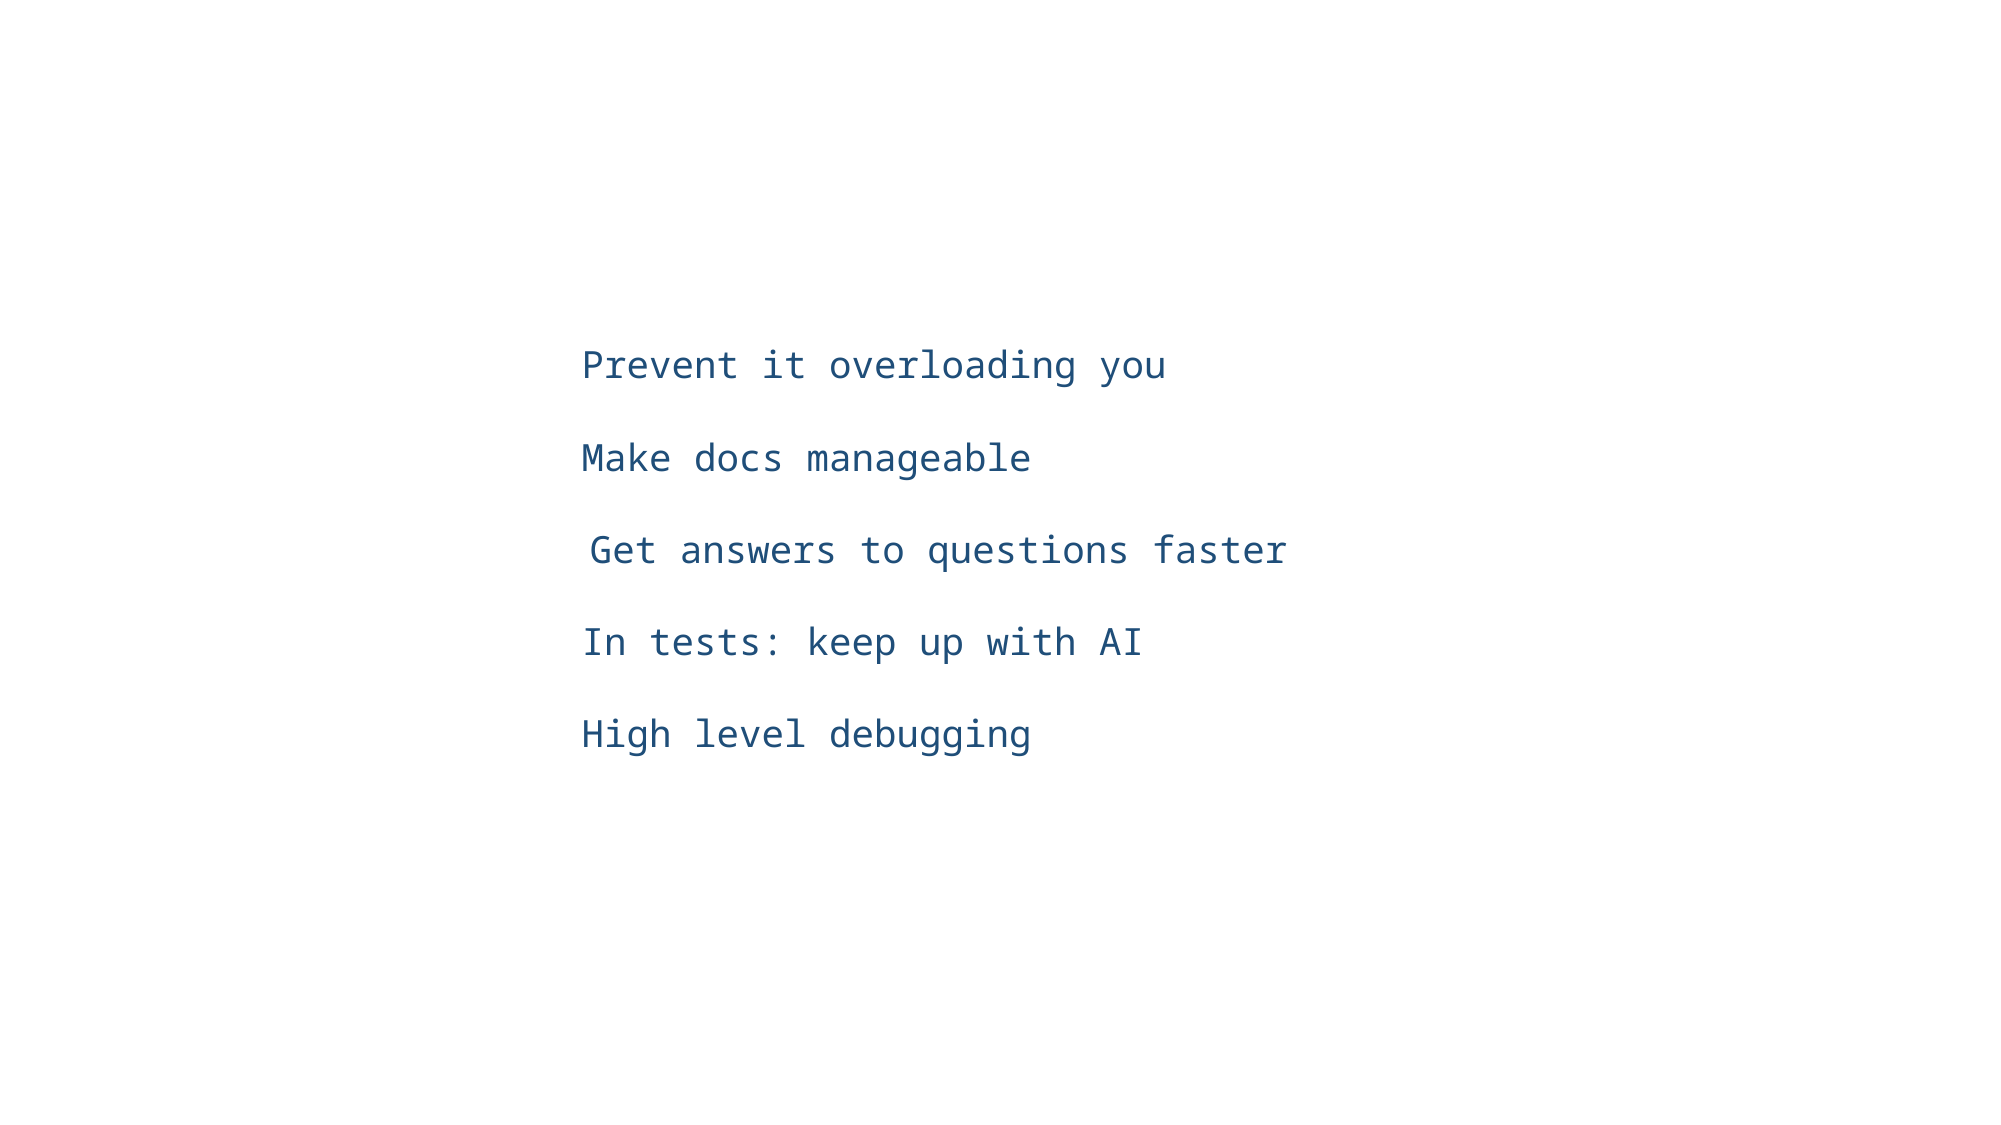

Prevent it overloading you
Make docs manageable
Get answers to questions faster
In tests: keep up with AI
High level debugging